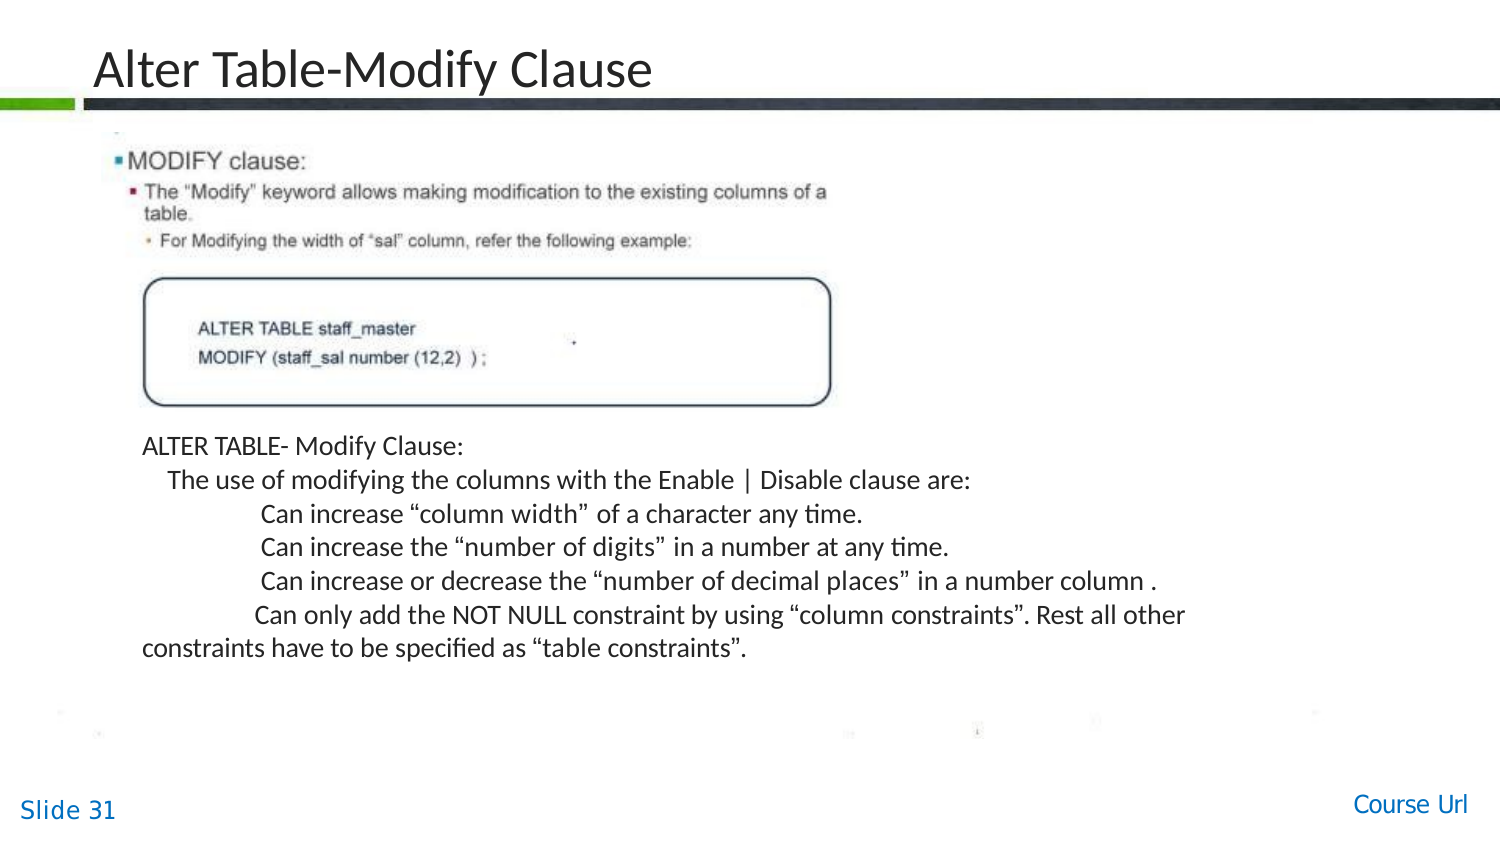

# Alter Table-Modify Clause

ALTER TABLE- Modify Clause:
The use of modifying the columns with the Enable | Disable clause are:
Can increase “column width” of a character any time.
Can increase the “number of digits” in a number at any time.
Can increase or decrease the “number of decimal places” in a number column .
Can only add the NOT NULL constraint by using “column constraints”. Rest all other  constraints have to be specified as “table constraints”.
Course Url
Slide 31